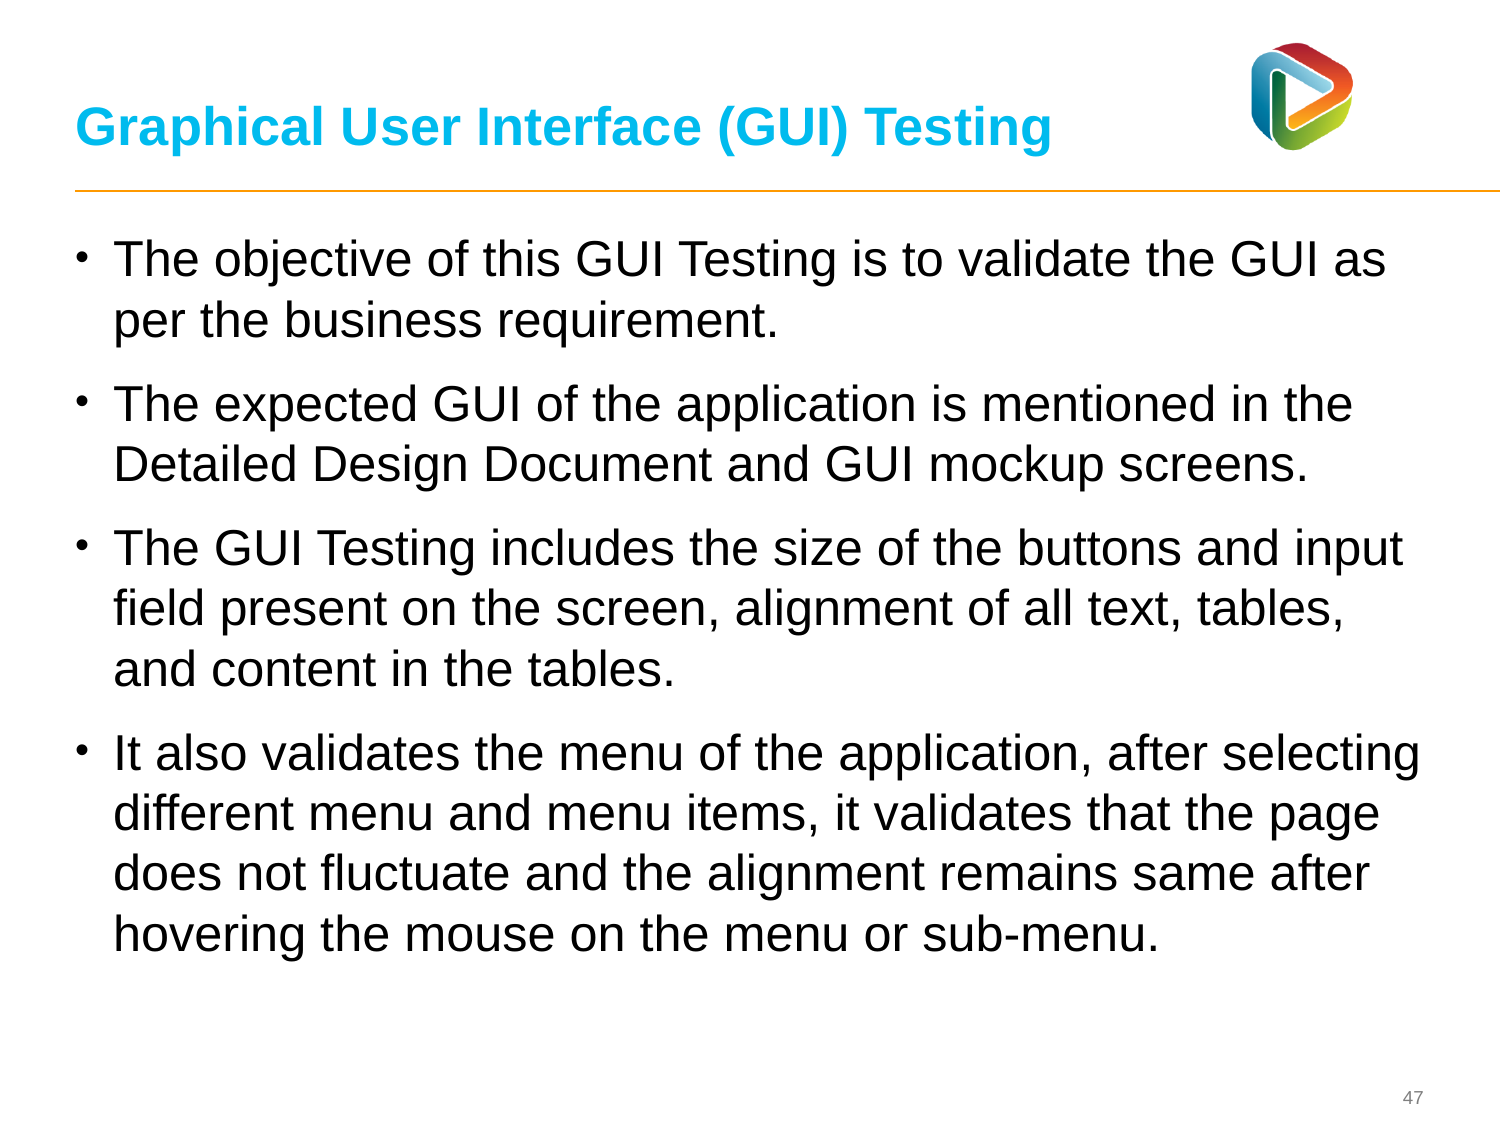

# Graphical User Interface (GUI) Testing
The objective of this GUI Testing is to validate the GUI as per the business requirement.
The expected GUI of the application is mentioned in the Detailed Design Document and GUI mockup screens.
The GUI Testing includes the size of the buttons and input field present on the screen, alignment of all text, tables, and content in the tables.
It also validates the menu of the application, after selecting different menu and menu items, it validates that the page does not fluctuate and the alignment remains same after hovering the mouse on the menu or sub-menu.